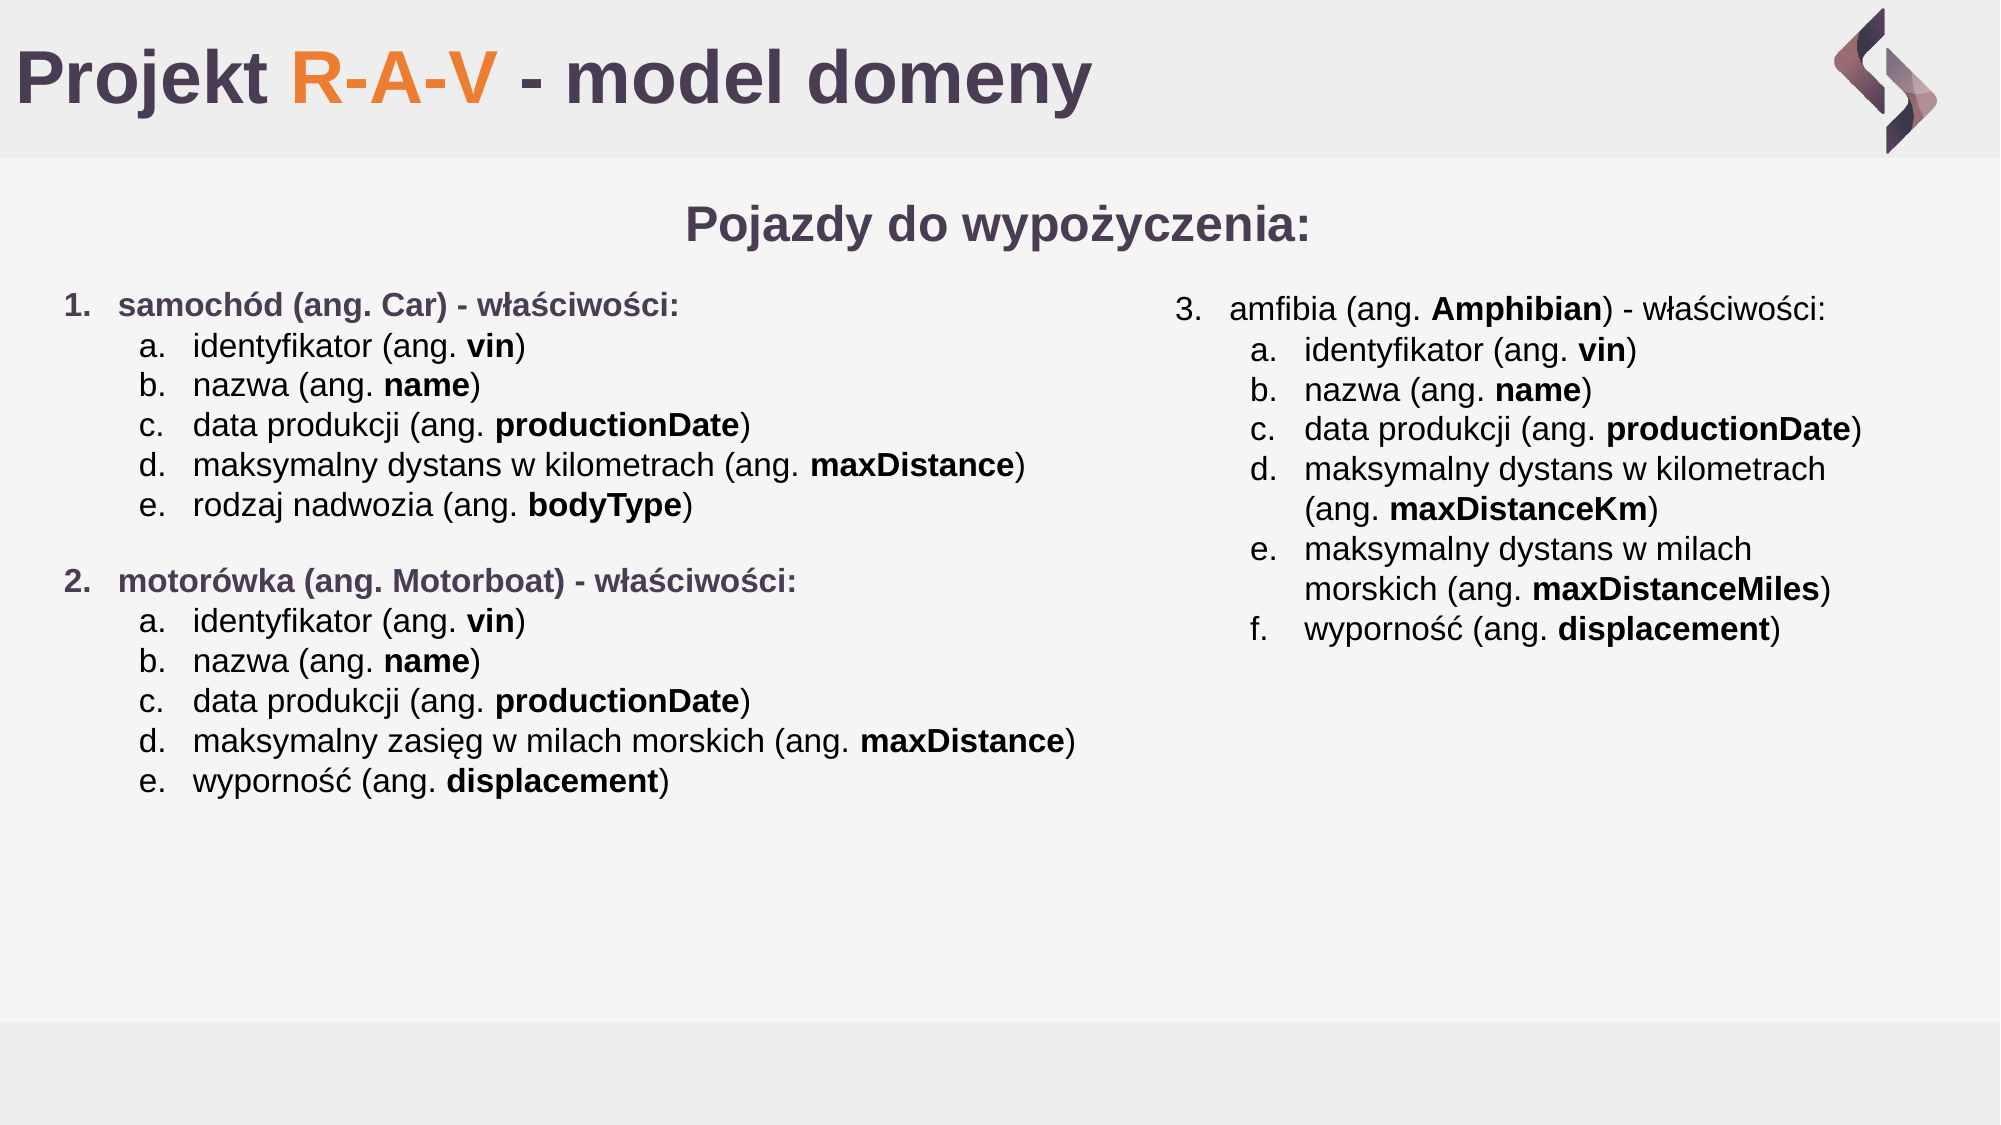

# Projekt R-A-V - model domeny
Pojazdy do wypożyczenia:

samochód (ang. Car) - właściwości:
identyfikator (ang. vin)
nazwa (ang. name)
data produkcji (ang. productionDate)
maksymalny dystans w kilometrach (ang. maxDistance)
rodzaj nadwozia (ang. bodyType)

motorówka (ang. Motorboat) - właściwości:
identyfikator (ang. vin)
nazwa (ang. name)
data produkcji (ang. productionDate)
maksymalny zasięg w milach morskich (ang. maxDistance)
wyporność (ang. displacement)

amfibia (ang. Amphibian) - właściwości:
identyfikator (ang. vin)
nazwa (ang. name)
data produkcji (ang. productionDate)
maksymalny dystans w kilometrach (ang. maxDistanceKm)
maksymalny dystans w milach morskich (ang. maxDistanceMiles)
wyporność (ang. displacement)